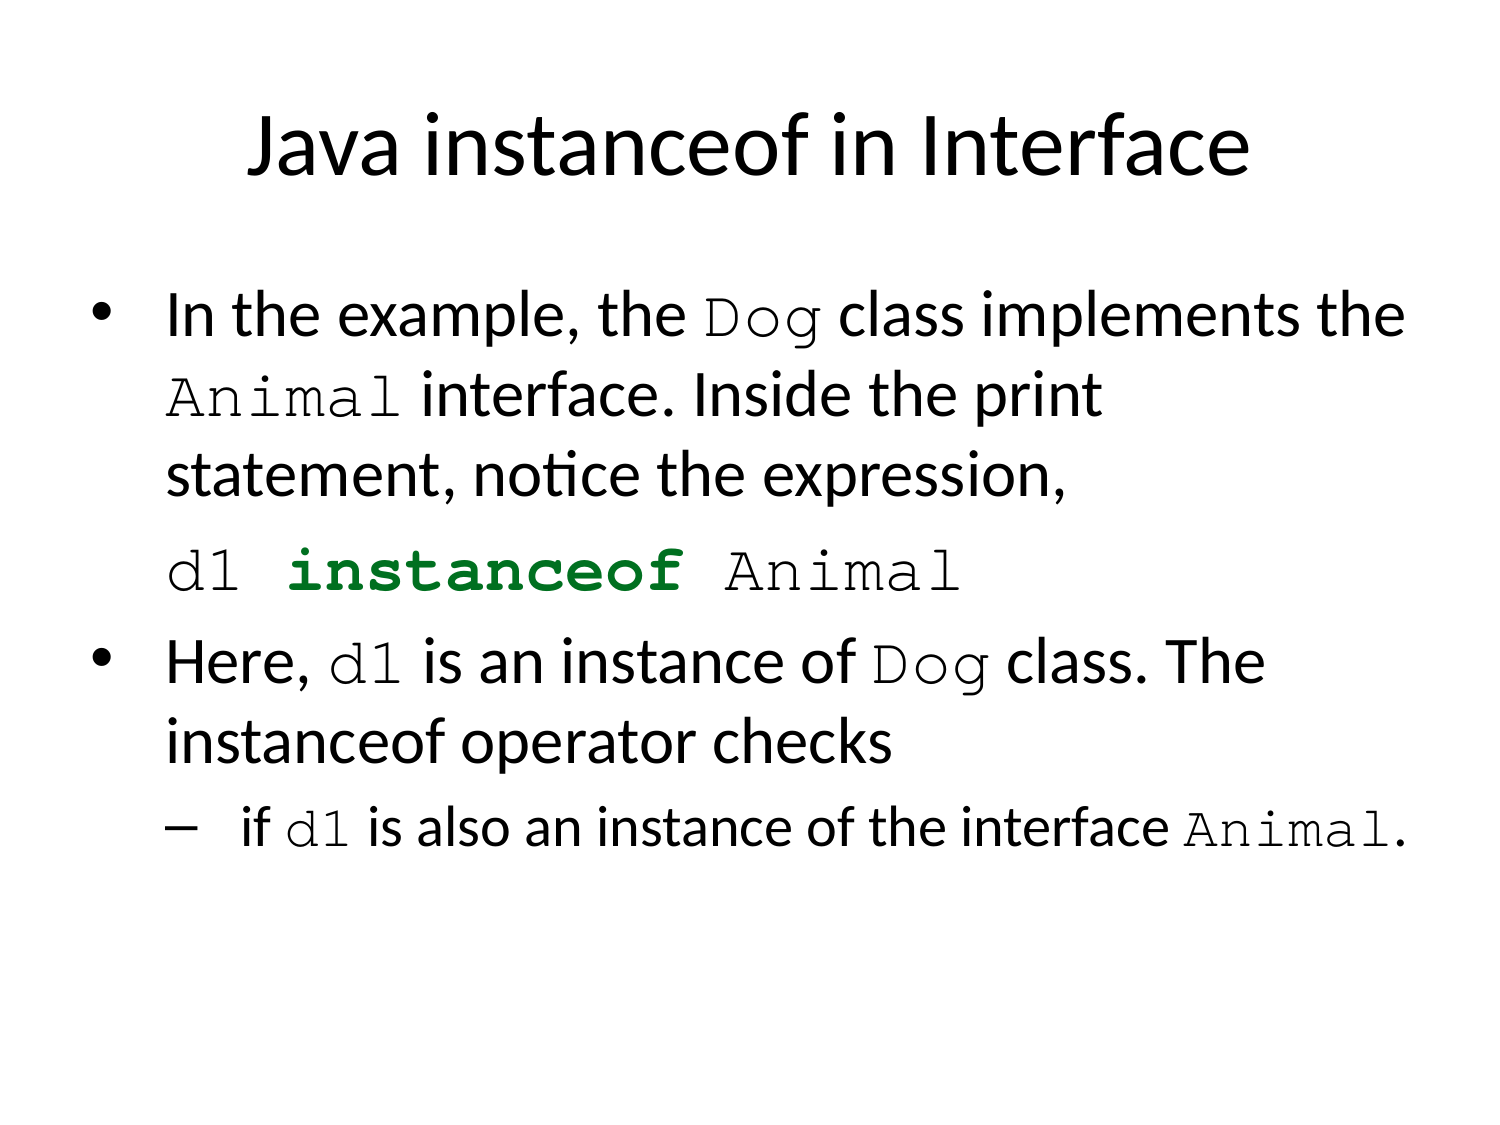

# Java instanceof in Interface
In the example, the Dog class implements the Animal interface. Inside the print statement, notice the expression,
d1 instanceof Animal
Here, d1 is an instance of Dog class. The instanceof operator checks
if d1 is also an instance of the interface Animal.